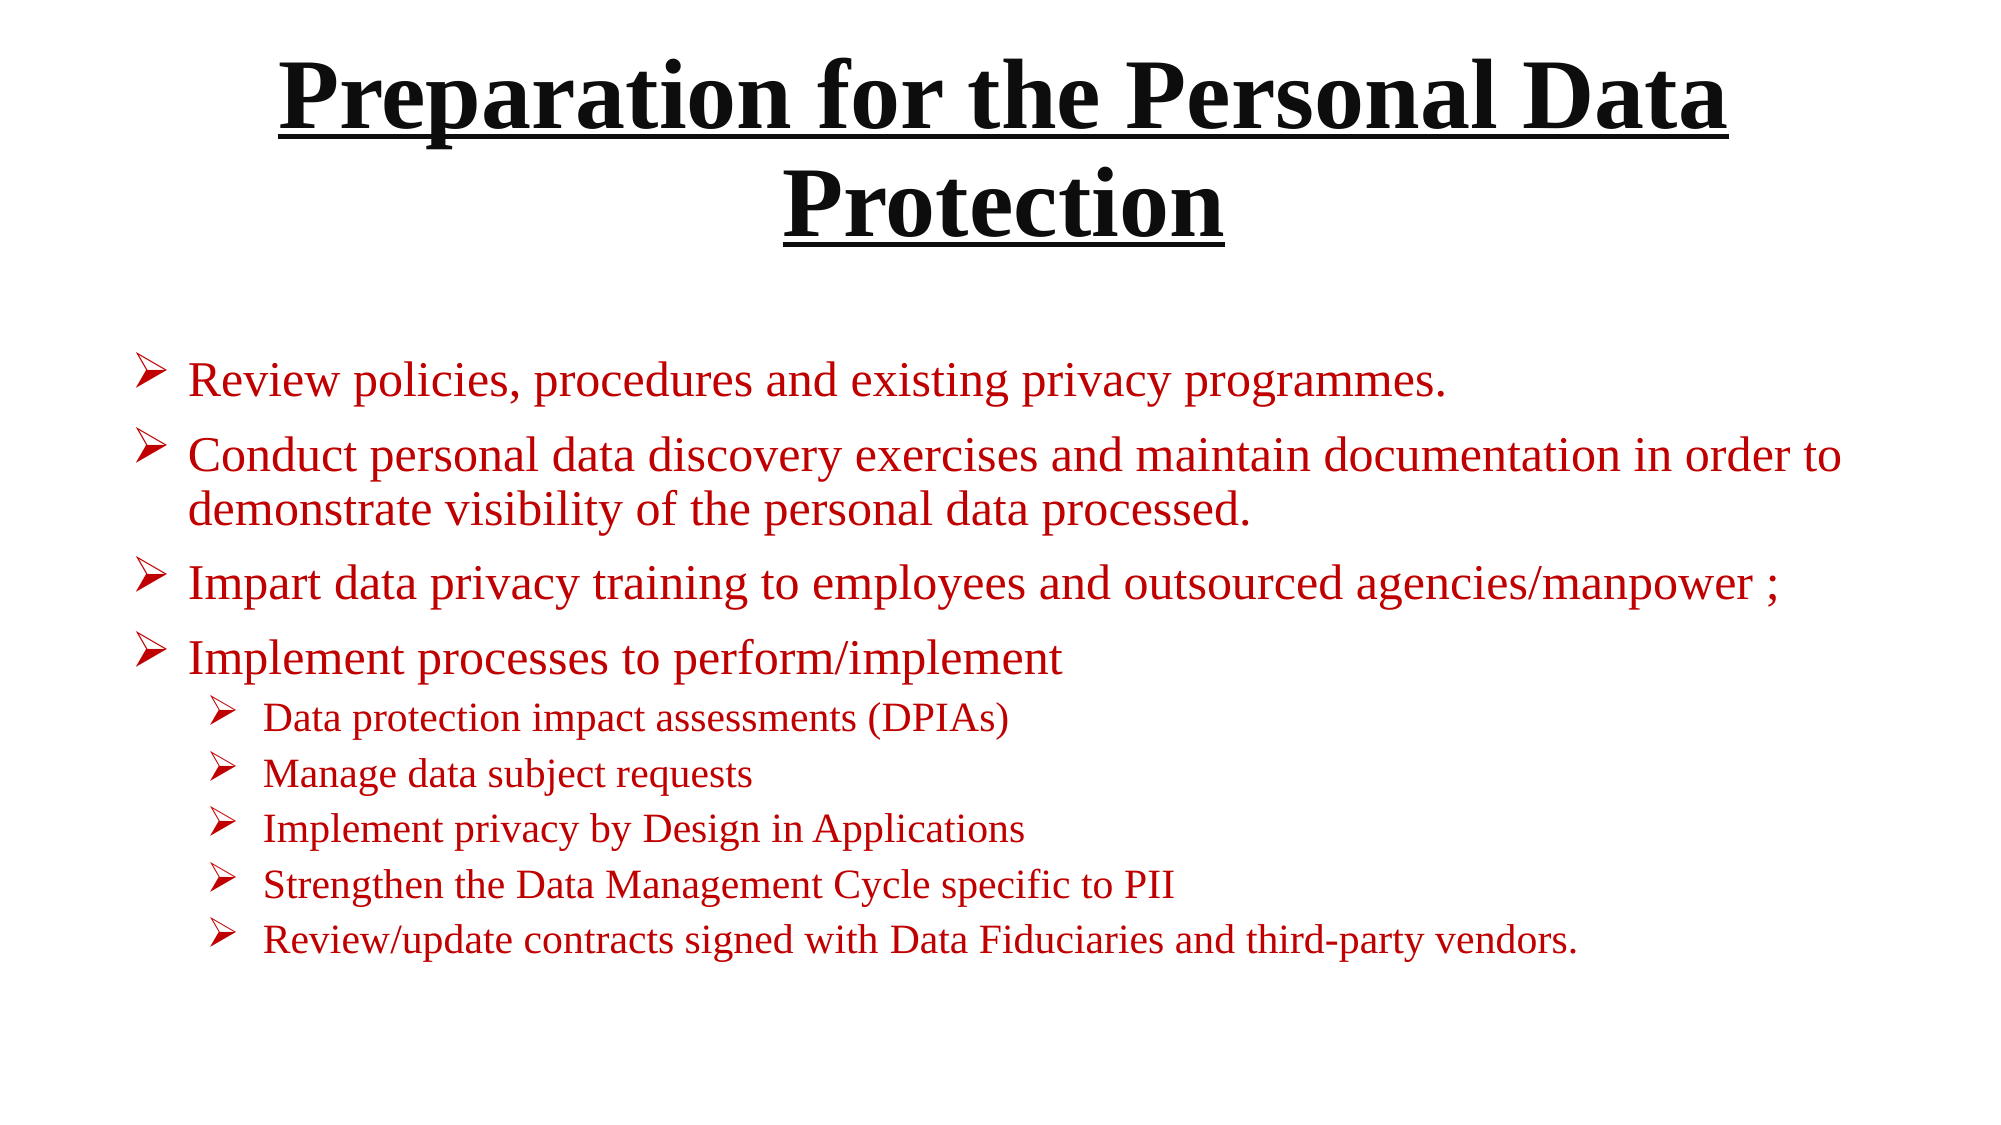

# Preparation for the Personal Data Protection
Review policies, procedures and existing privacy programmes.
Conduct personal data discovery exercises and maintain documentation in order to demonstrate visibility of the personal data processed.
Impart data privacy training to employees and outsourced agencies/manpower ;
Implement processes to perform/implement
Data protection impact assessments (DPIAs)
Manage data subject requests
Implement privacy by Design in Applications
Strengthen the Data Management Cycle specific to PII
Review/update contracts signed with Data Fiduciaries and third-party vendors.